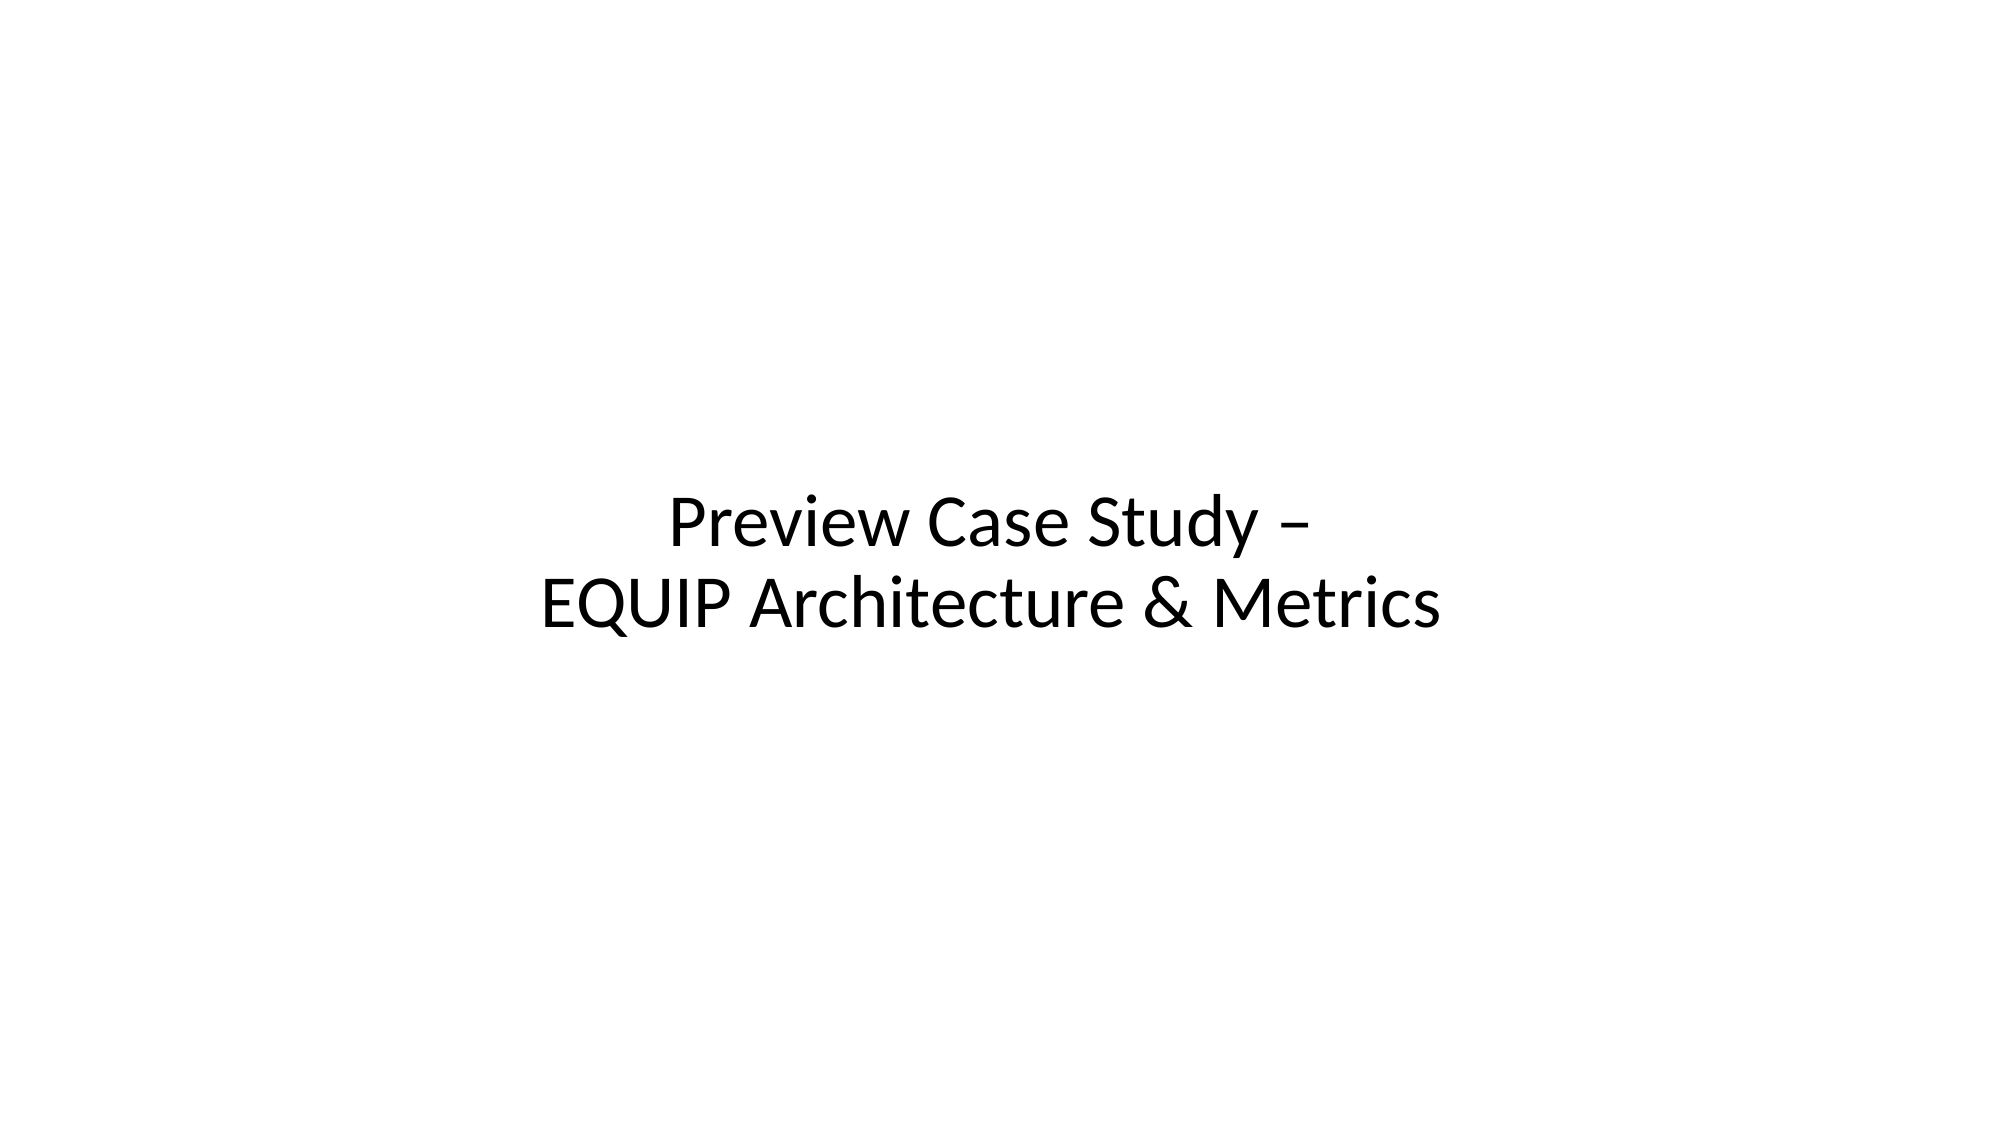

# Preview Case Study – EQUIP Architecture & Metrics